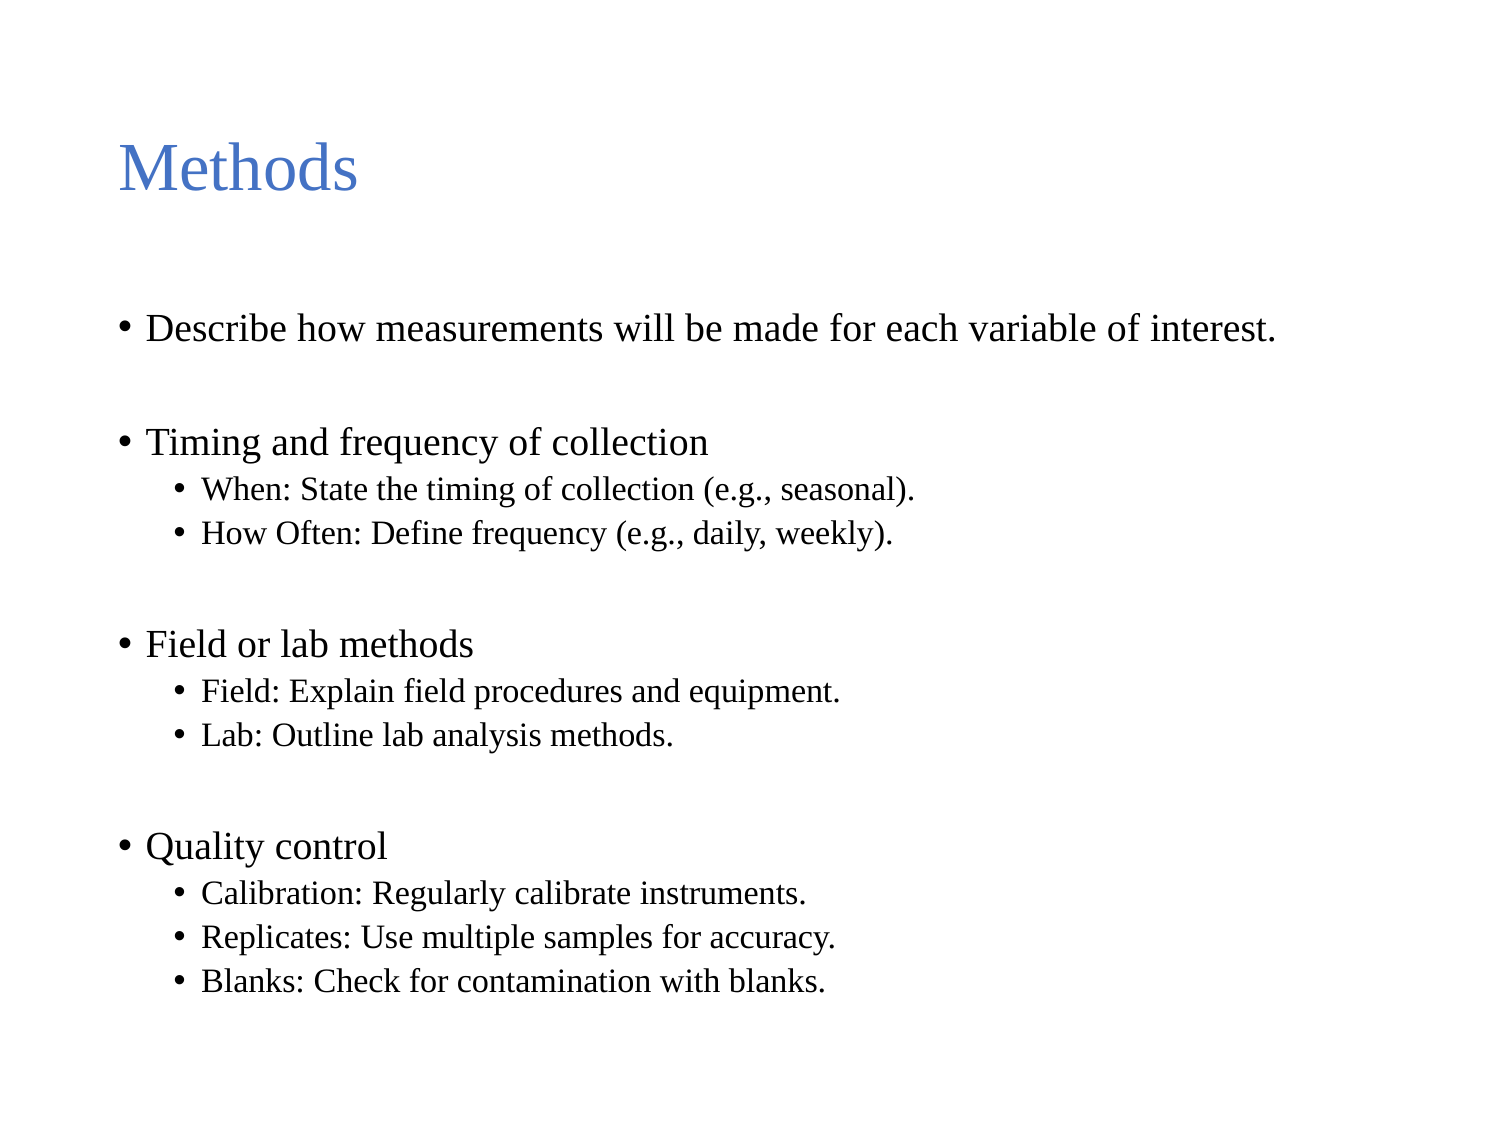

# Methods
Describe how measurements will be made for each variable of interest.

Timing and frequency of collection
When: State the timing of collection (e.g., seasonal).
How Often: Define frequency (e.g., daily, weekly).

Field or lab methods
Field: Explain field procedures and equipment.
Lab: Outline lab analysis methods.

Quality control
Calibration: Regularly calibrate instruments.
Replicates: Use multiple samples for accuracy.
Blanks: Check for contamination with blanks.